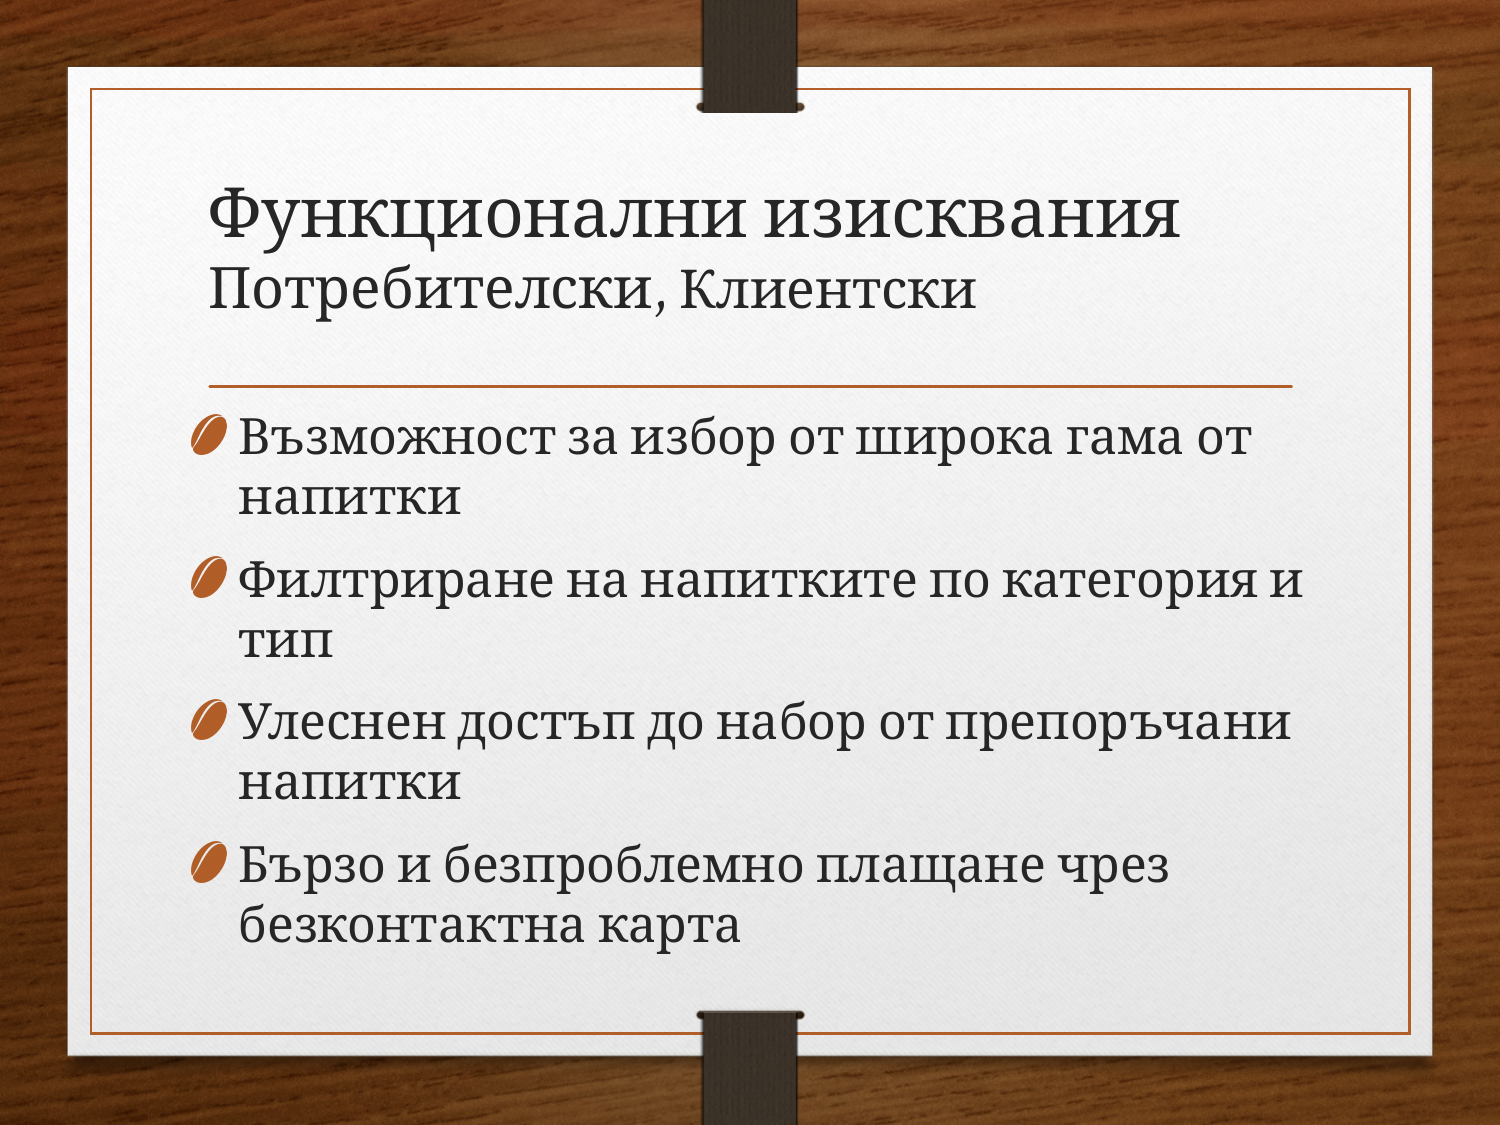

# Функционални изисквания Потребителски, Клиентски
Възможност за избор от широка гама от напитки
Филтриране на напитките по категория и тип
Улеснен достъп до набор от препоръчани напитки
Бързо и безпроблемно плащане чрез безконтактна карта